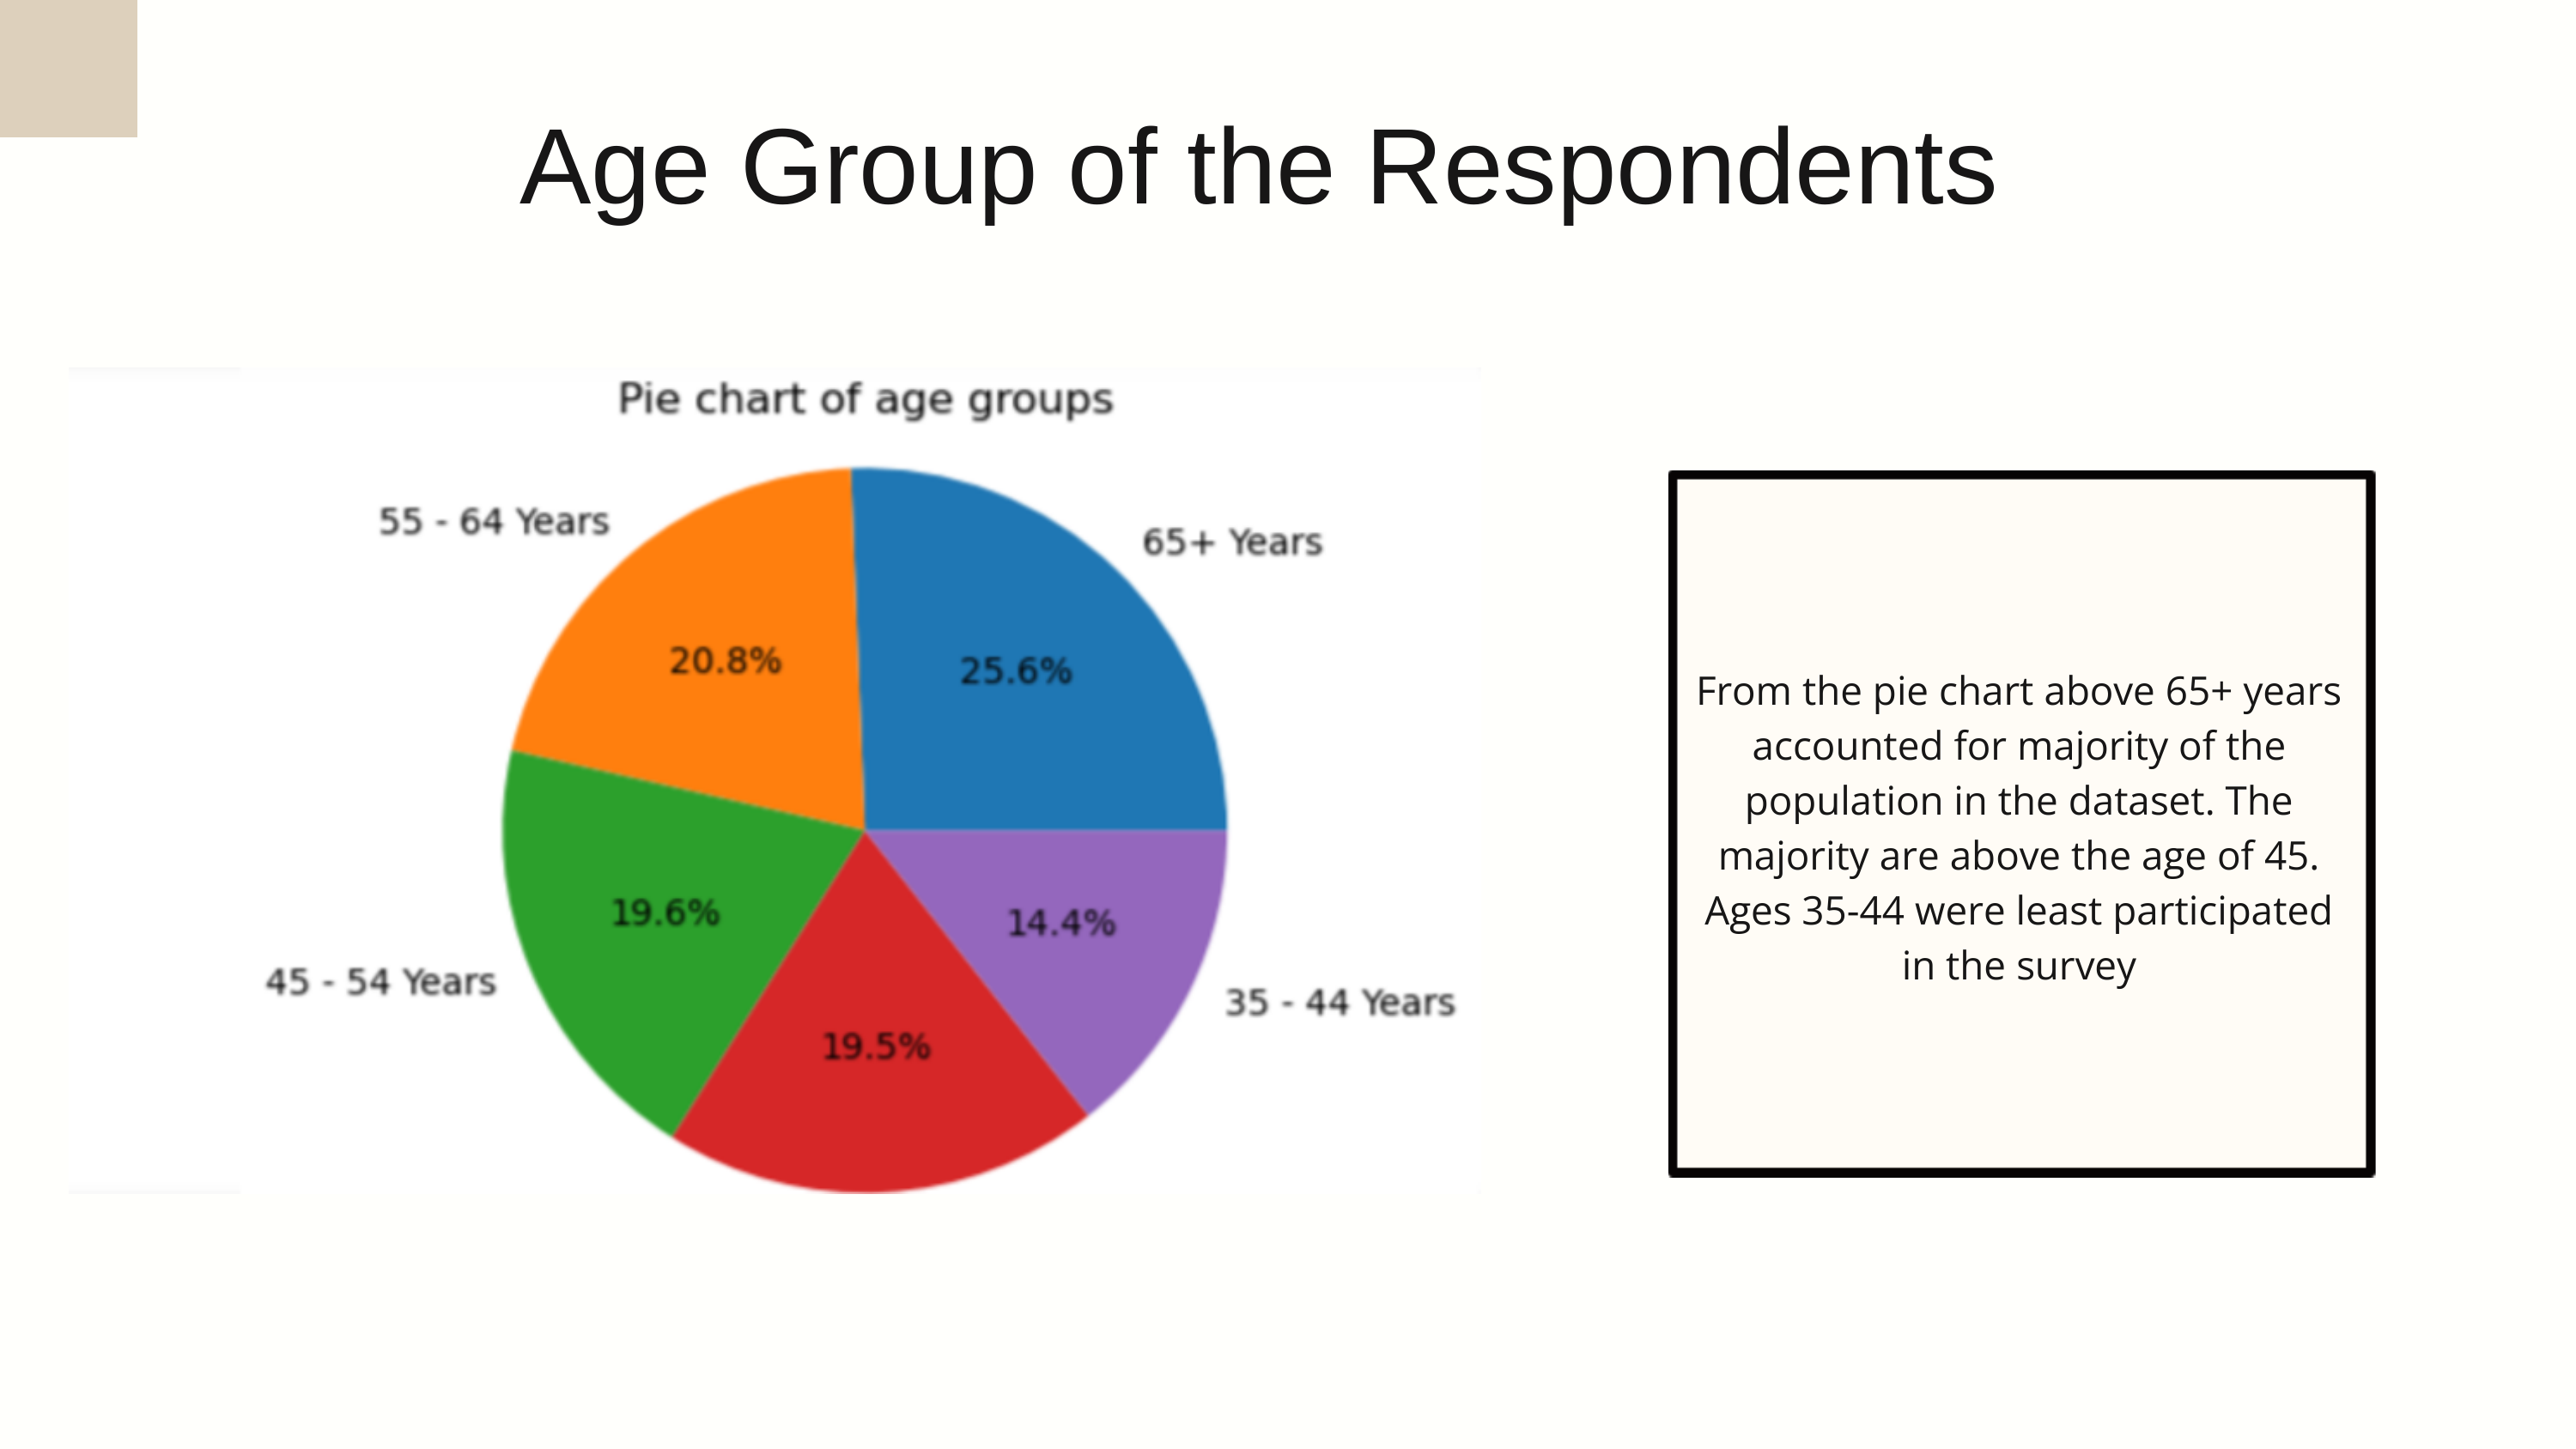

Age Group of the Respondents

From the pie chart above 65+ years accounted for majority of the population in the dataset. The majority are above the age of 45. Ages 35-44 were least participated in the survey